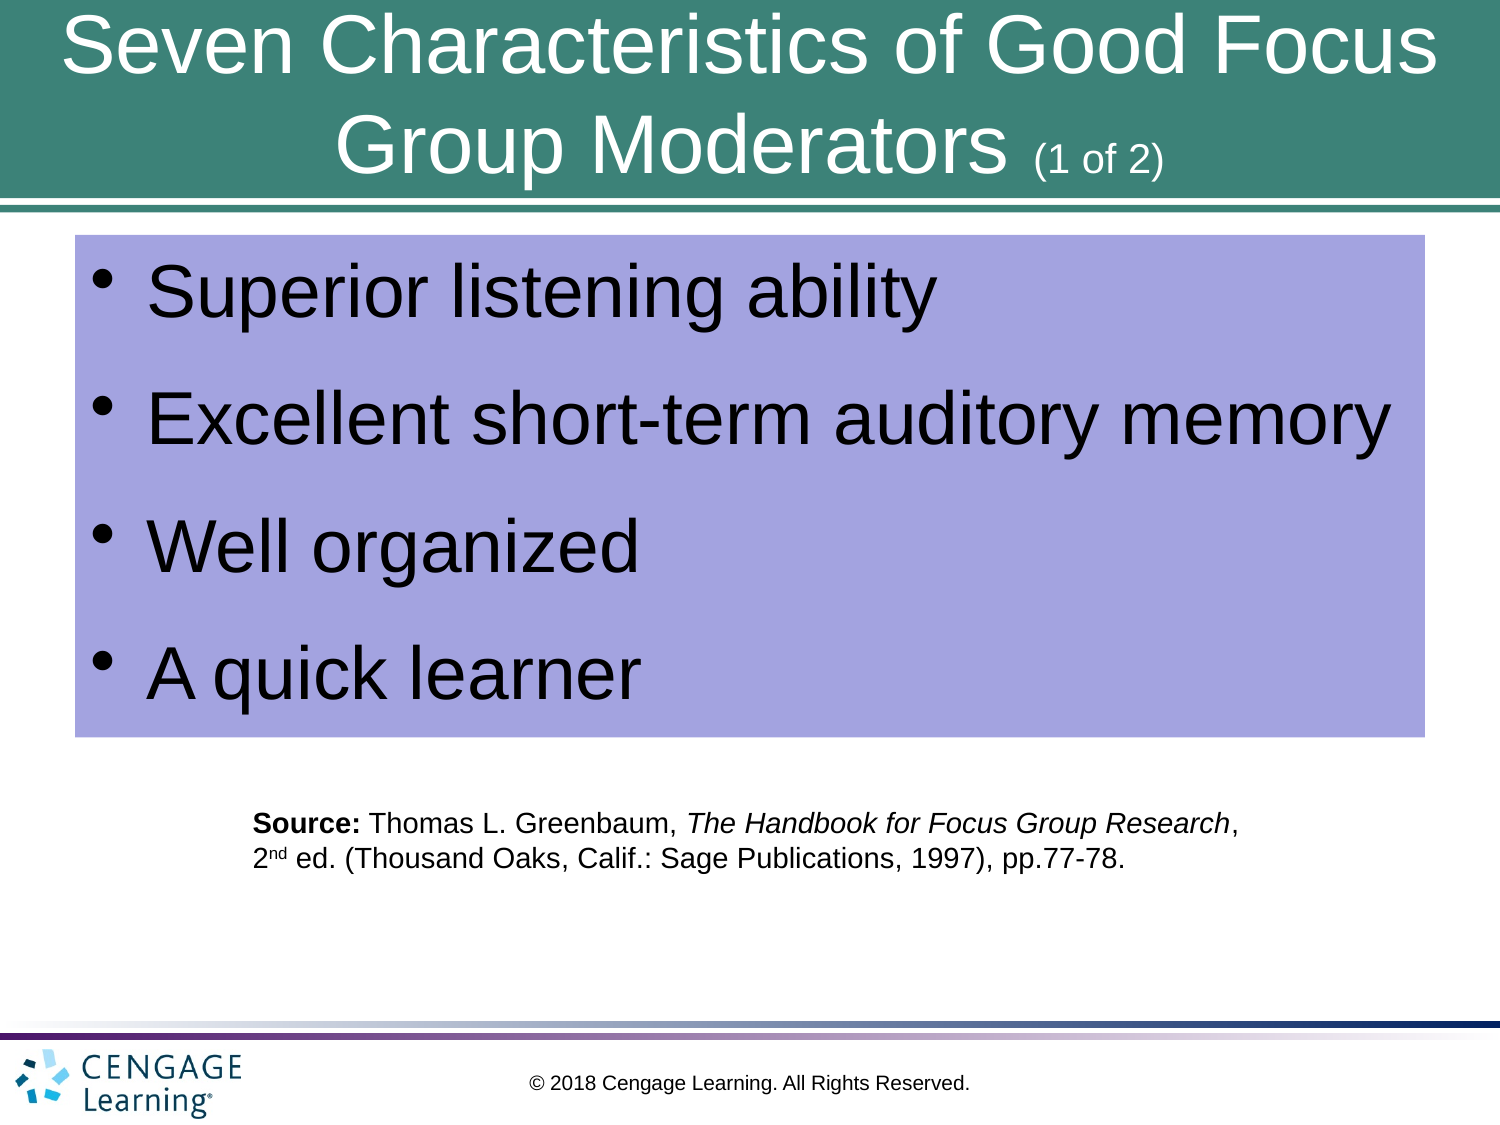

# Seven Characteristics of Good Focus Group Moderators (1 of 2)
Superior listening ability
Excellent short-term auditory memory
Well organized
A quick learner
Source: Thomas L. Greenbaum, The Handbook for Focus Group Research, 2nd ed. (Thousand Oaks, Calif.: Sage Publications, 1997), pp.77-78.